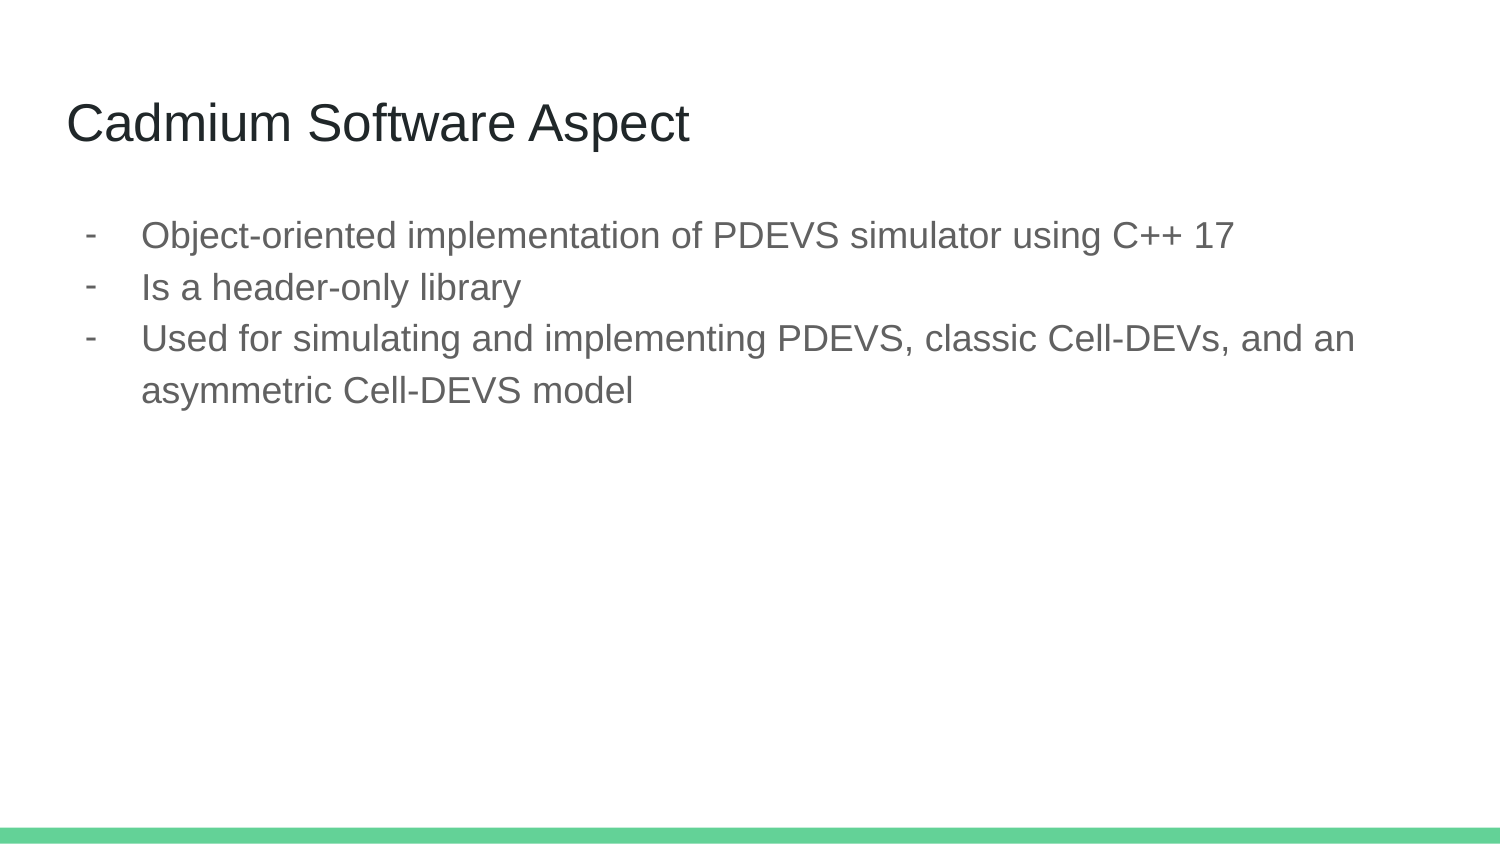

# Cadmium Software Aspect
Object-oriented implementation of PDEVS simulator using C++ 17
Is a header-only library
Used for simulating and implementing PDEVS, classic Cell-DEVs, and an asymmetric Cell-DEVS model